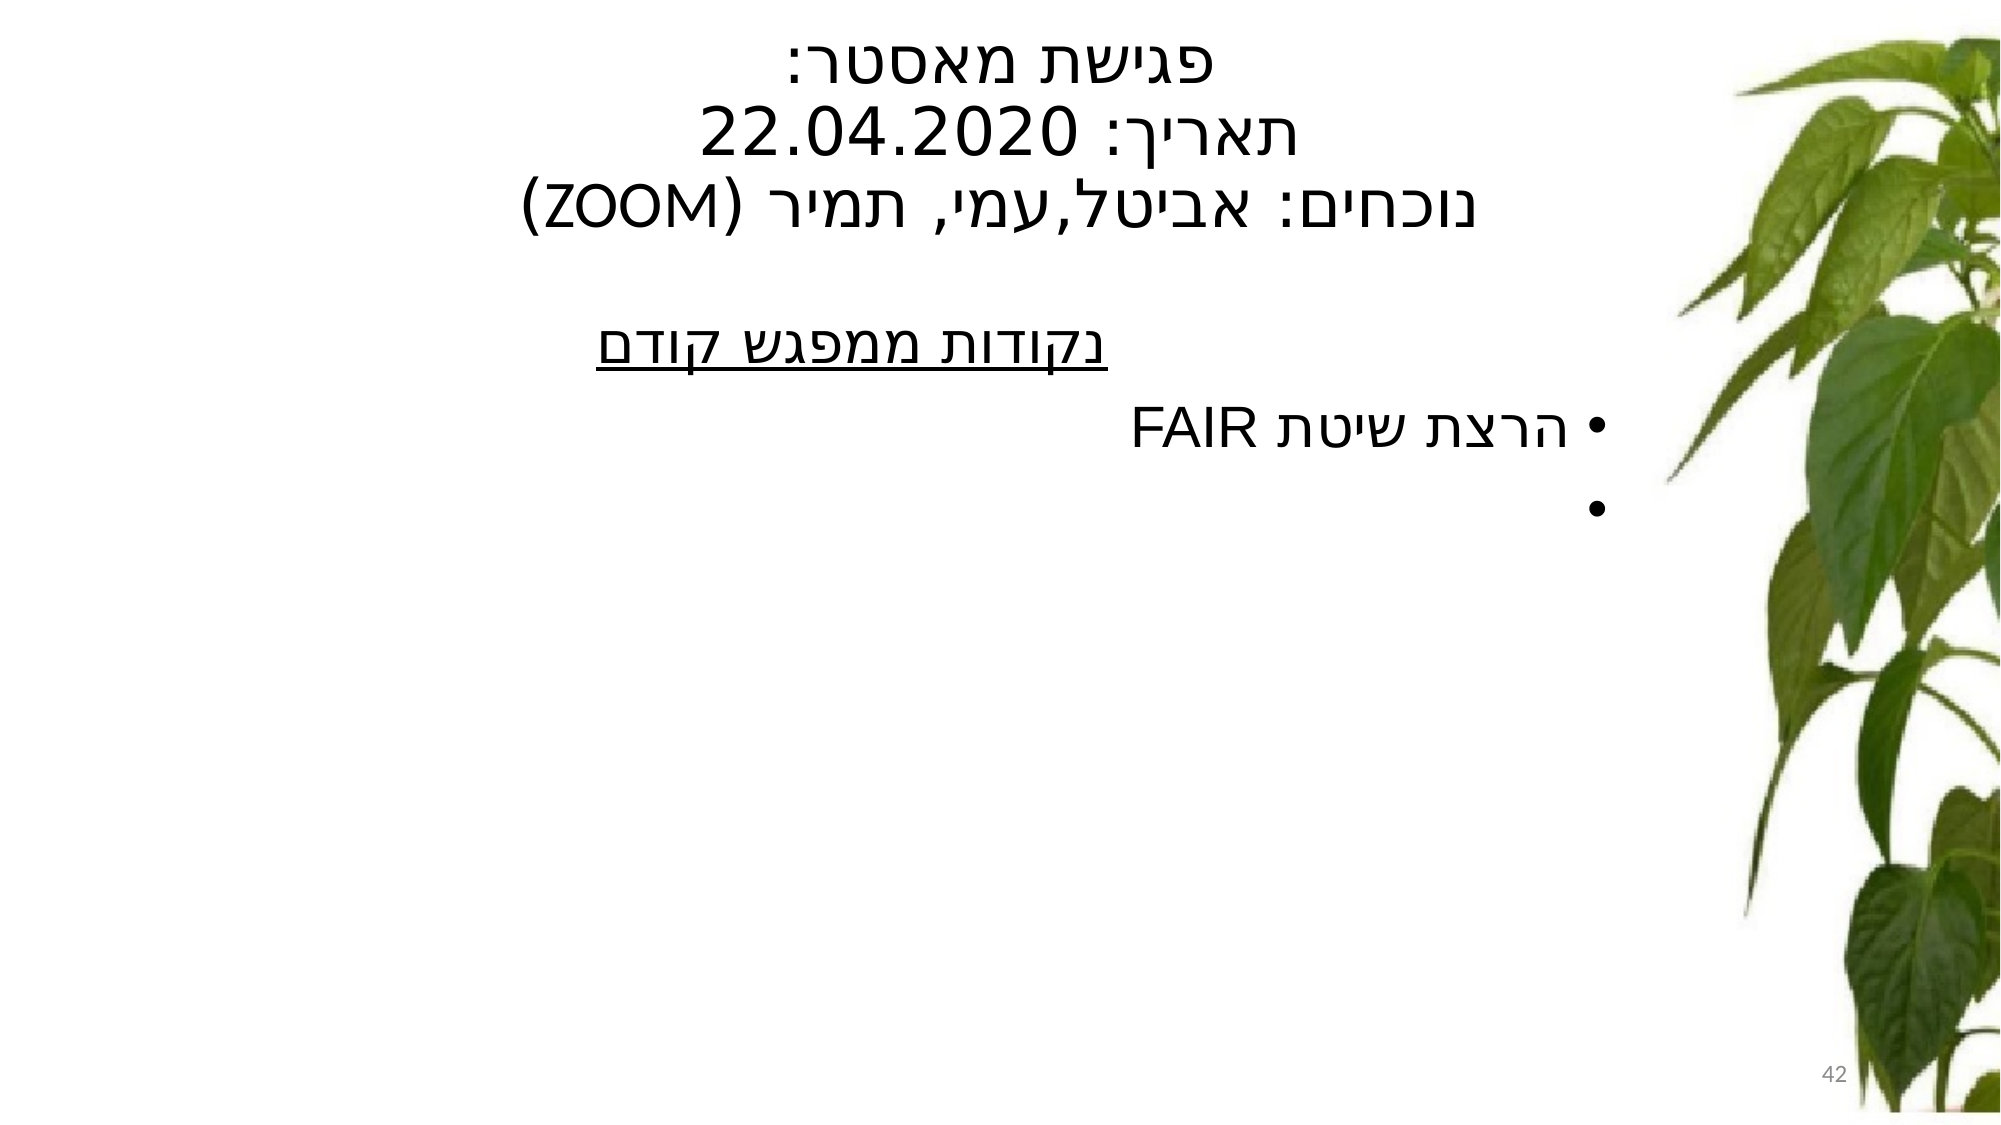

פגישת מאסטר:
תאריך: 22.04.2020
נוכחים: אביטל,עמי, תמיר (ZOOM)
נקודות ממפגש קודם
הרצת שיטת FAIR

42